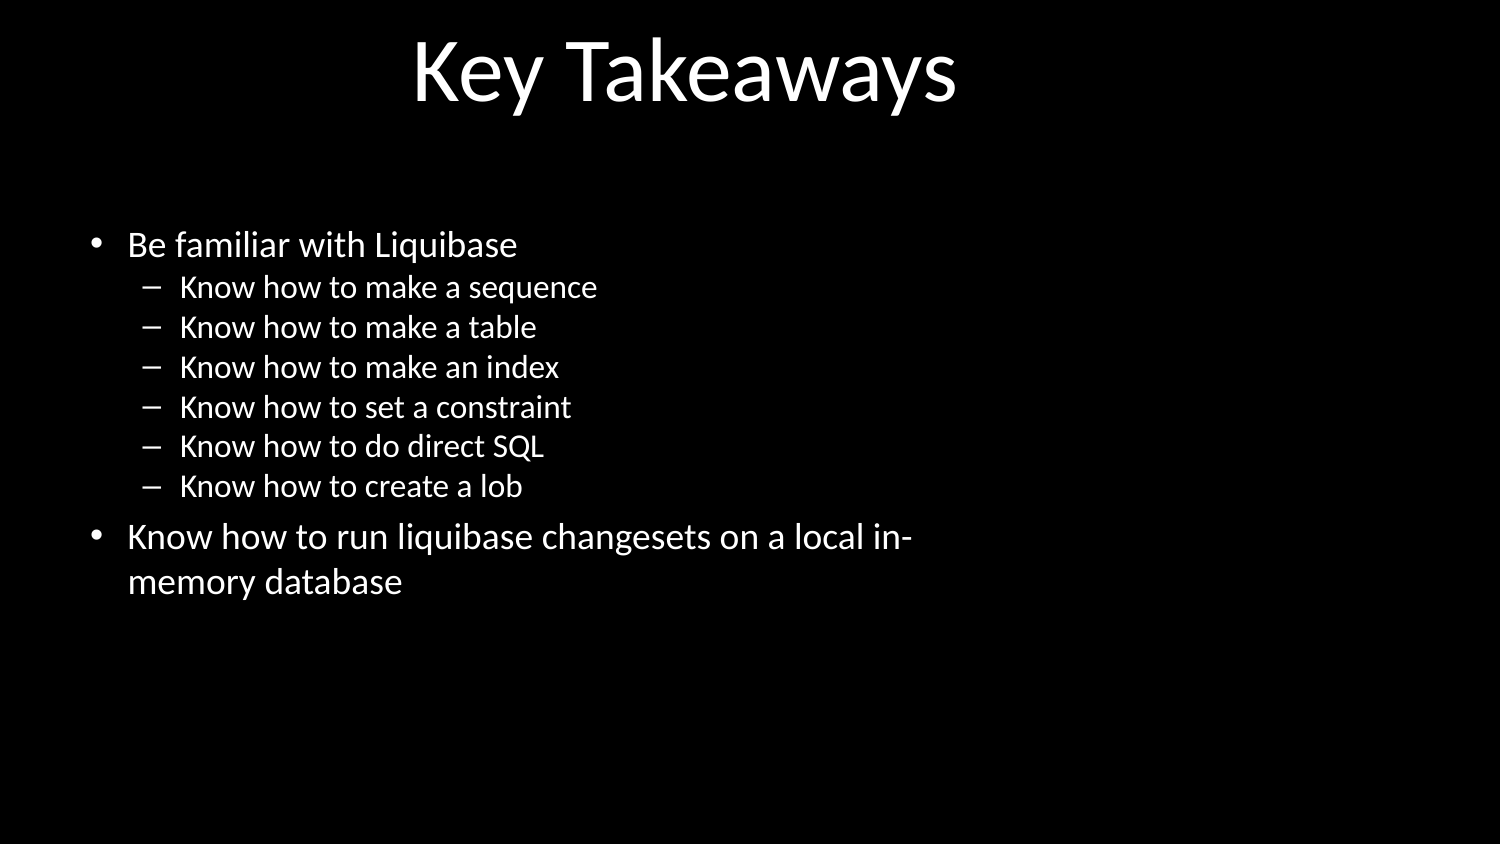

# Key Takeaways

Be familiar with Liquibase
Know how to make a sequence
Know how to make a table
Know how to make an index
Know how to set a constraint
Know how to do direct SQL
Know how to create a lob
Know how to run liquibase changesets on a local in-memory database